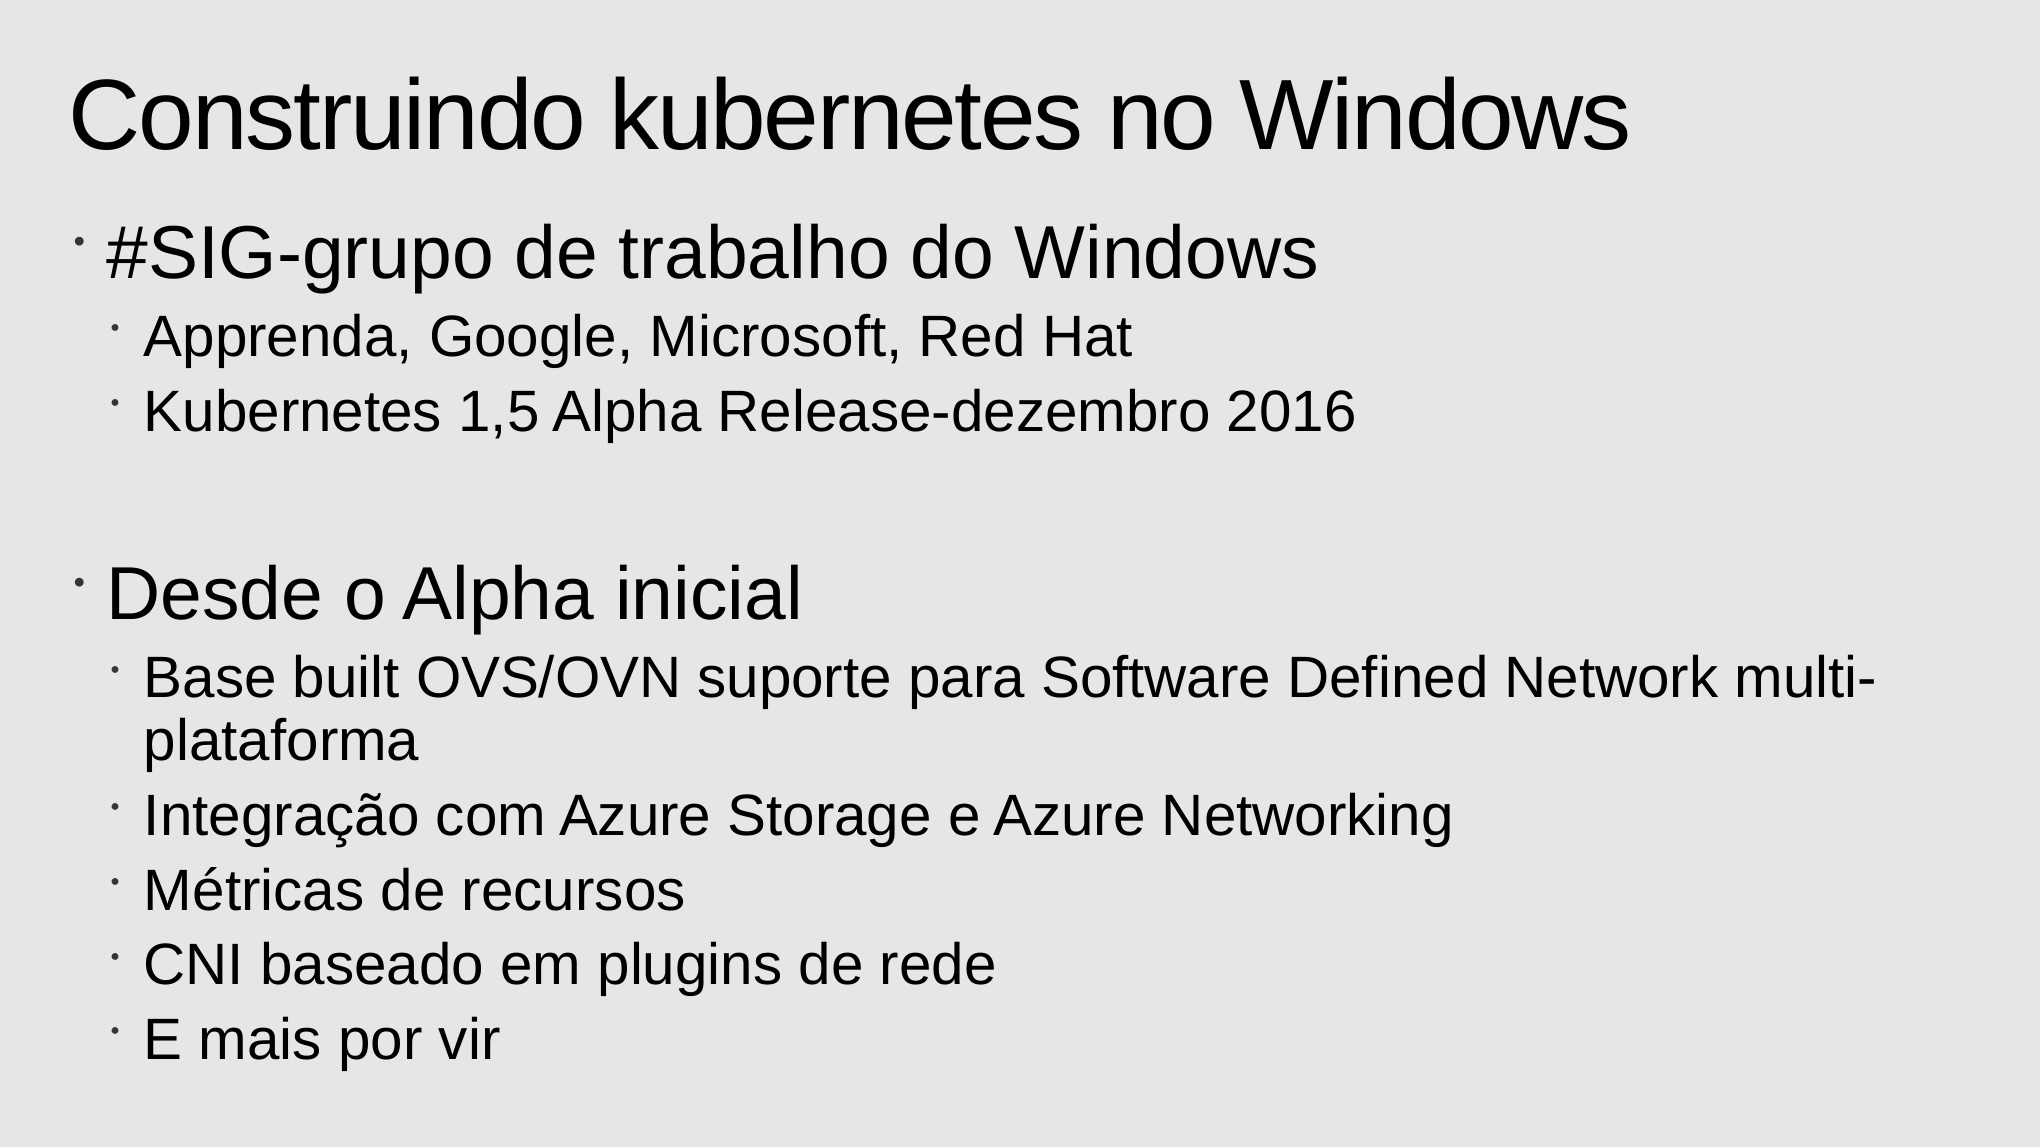

# Construindo kubernetes no Windows
#SIG-grupo de trabalho do Windows
Apprenda, Google, Microsoft, Red Hat
Kubernetes 1,5 Alpha Release-dezembro 2016

Desde o Alpha inicial
Base built OVS/OVN suporte para Software Defined Network multi-plataforma
Integração com Azure Storage e Azure Networking
Métricas de recursos
CNI baseado em plugins de rede
E mais por vir